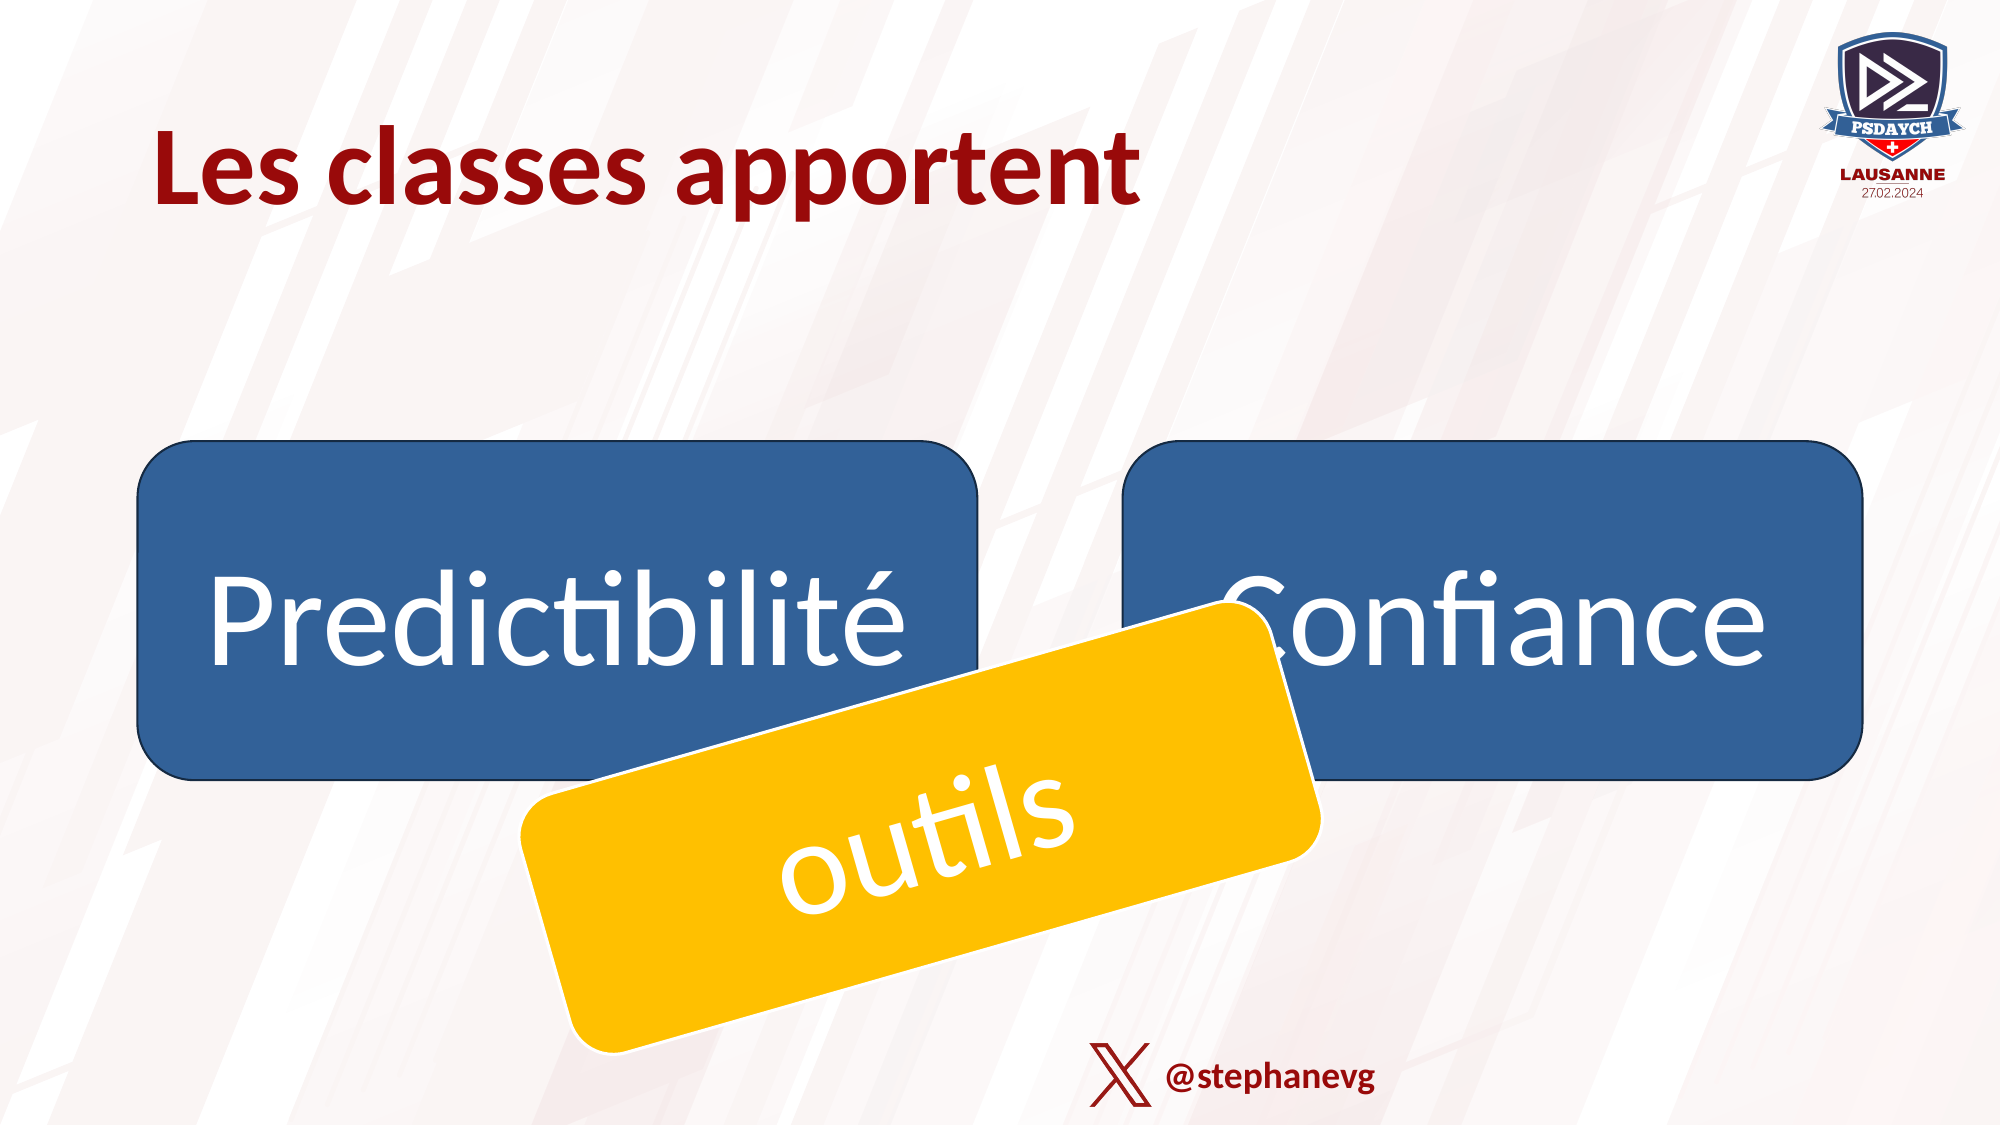

# Les classes apportent
Predictibilité
Confiance
outils